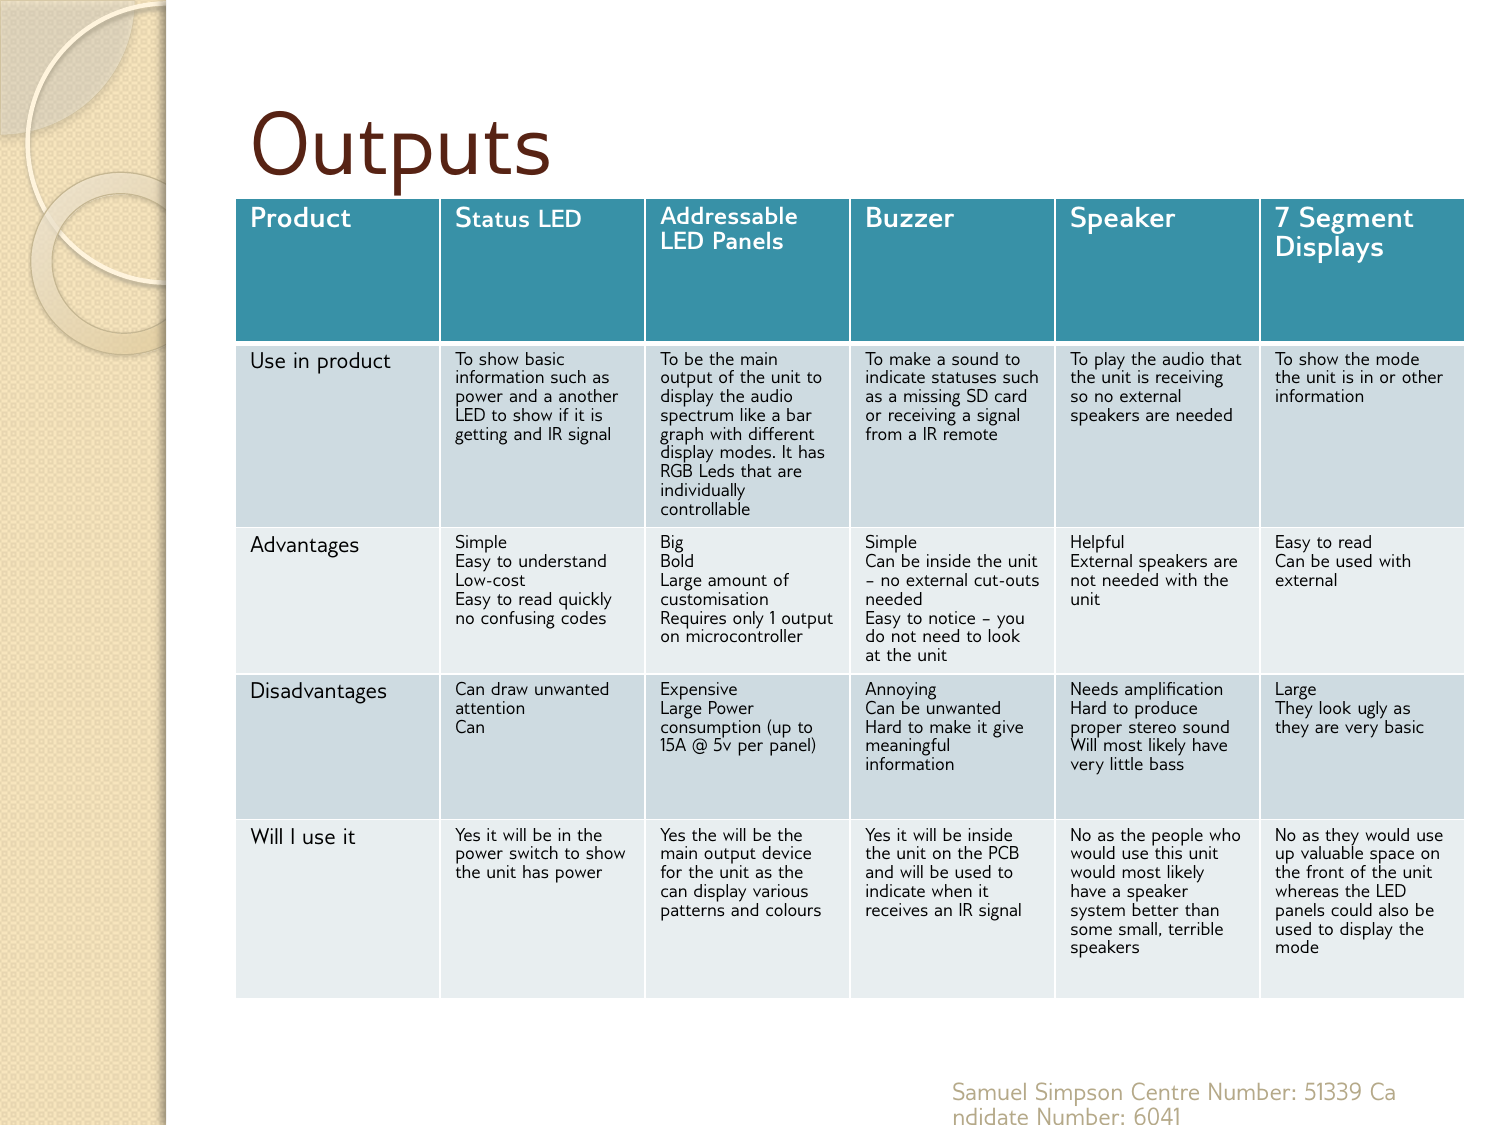

# Outputs
| Product | Status LED | Addressable LED Panels | Buzzer | Speaker | 7 Segment Displays |
| --- | --- | --- | --- | --- | --- |
| Use in product | To show basic information such as power and a another LED to show if it is getting and IR signal | To be the main output of the unit to display the audio spectrum like a bar graph with different display modes. It has RGB Leds that are individually controllable | To make a sound to indicate statuses such as a missing SD card or receiving a signal from a IR remote | To play the audio that the unit is receiving so no external speakers are needed | To show the mode the unit is in or other information |
| Advantages | Simple Easy to understand Low-cost Easy to read quickly no confusing codes | Big Bold Large amount of customisation Requires only 1 output on microcontroller | Simple Can be inside the unit – no external cut-outs needed Easy to notice – you do not need to look at the unit | Helpful External speakers are not needed with the unit | Easy to read Can be used with external |
| Disadvantages | Can draw unwanted attention Can | Expensive Large Power consumption (up to 15A @ 5v per panel) | Annoying Can be unwanted Hard to make it give meaningful information | Needs amplification Hard to produce proper stereo sound Will most likely have very little bass | Large They look ugly as they are very basic |
| Will I use it | Yes it will be in the power switch to show the unit has power | Yes the will be the main output device for the unit as the can display various patterns and colours | Yes it will be inside the unit on the PCB and will be used to indicate when it receives an IR signal | No as the people who would use this unit would most likely have a speaker system better than some small, terrible speakers | No as they would use up valuable space on the front of the unit whereas the LED panels could also be used to display the mode |
Samuel Simpson Centre Number: 51339 Candidate Number: 6041